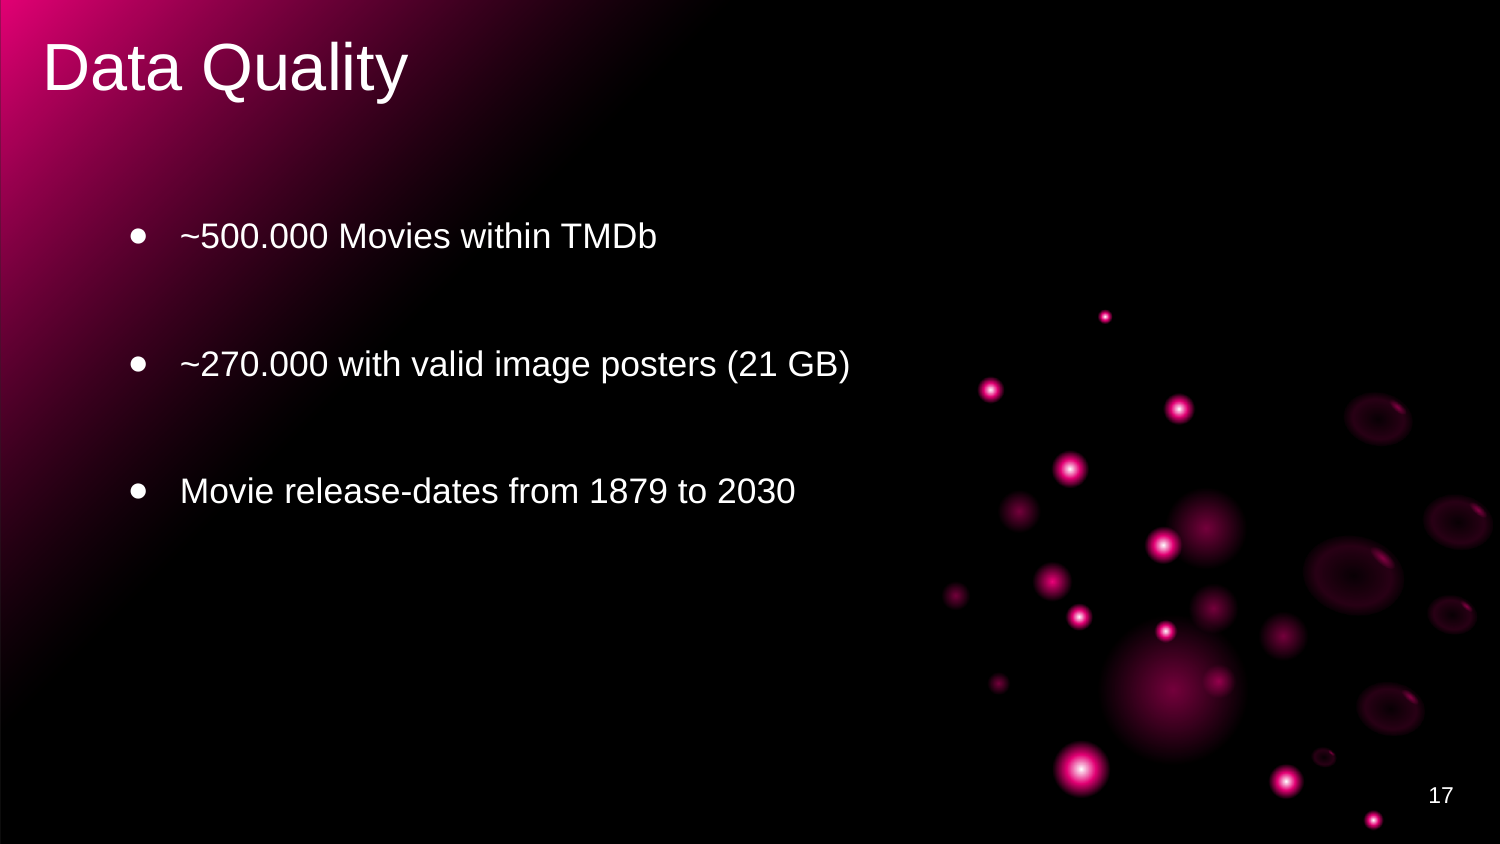

# Data Quality

~500.000 Movies within TMDb
~270.000 with valid image posters (21 GB)
Movie release-dates from 1879 to 2030

17